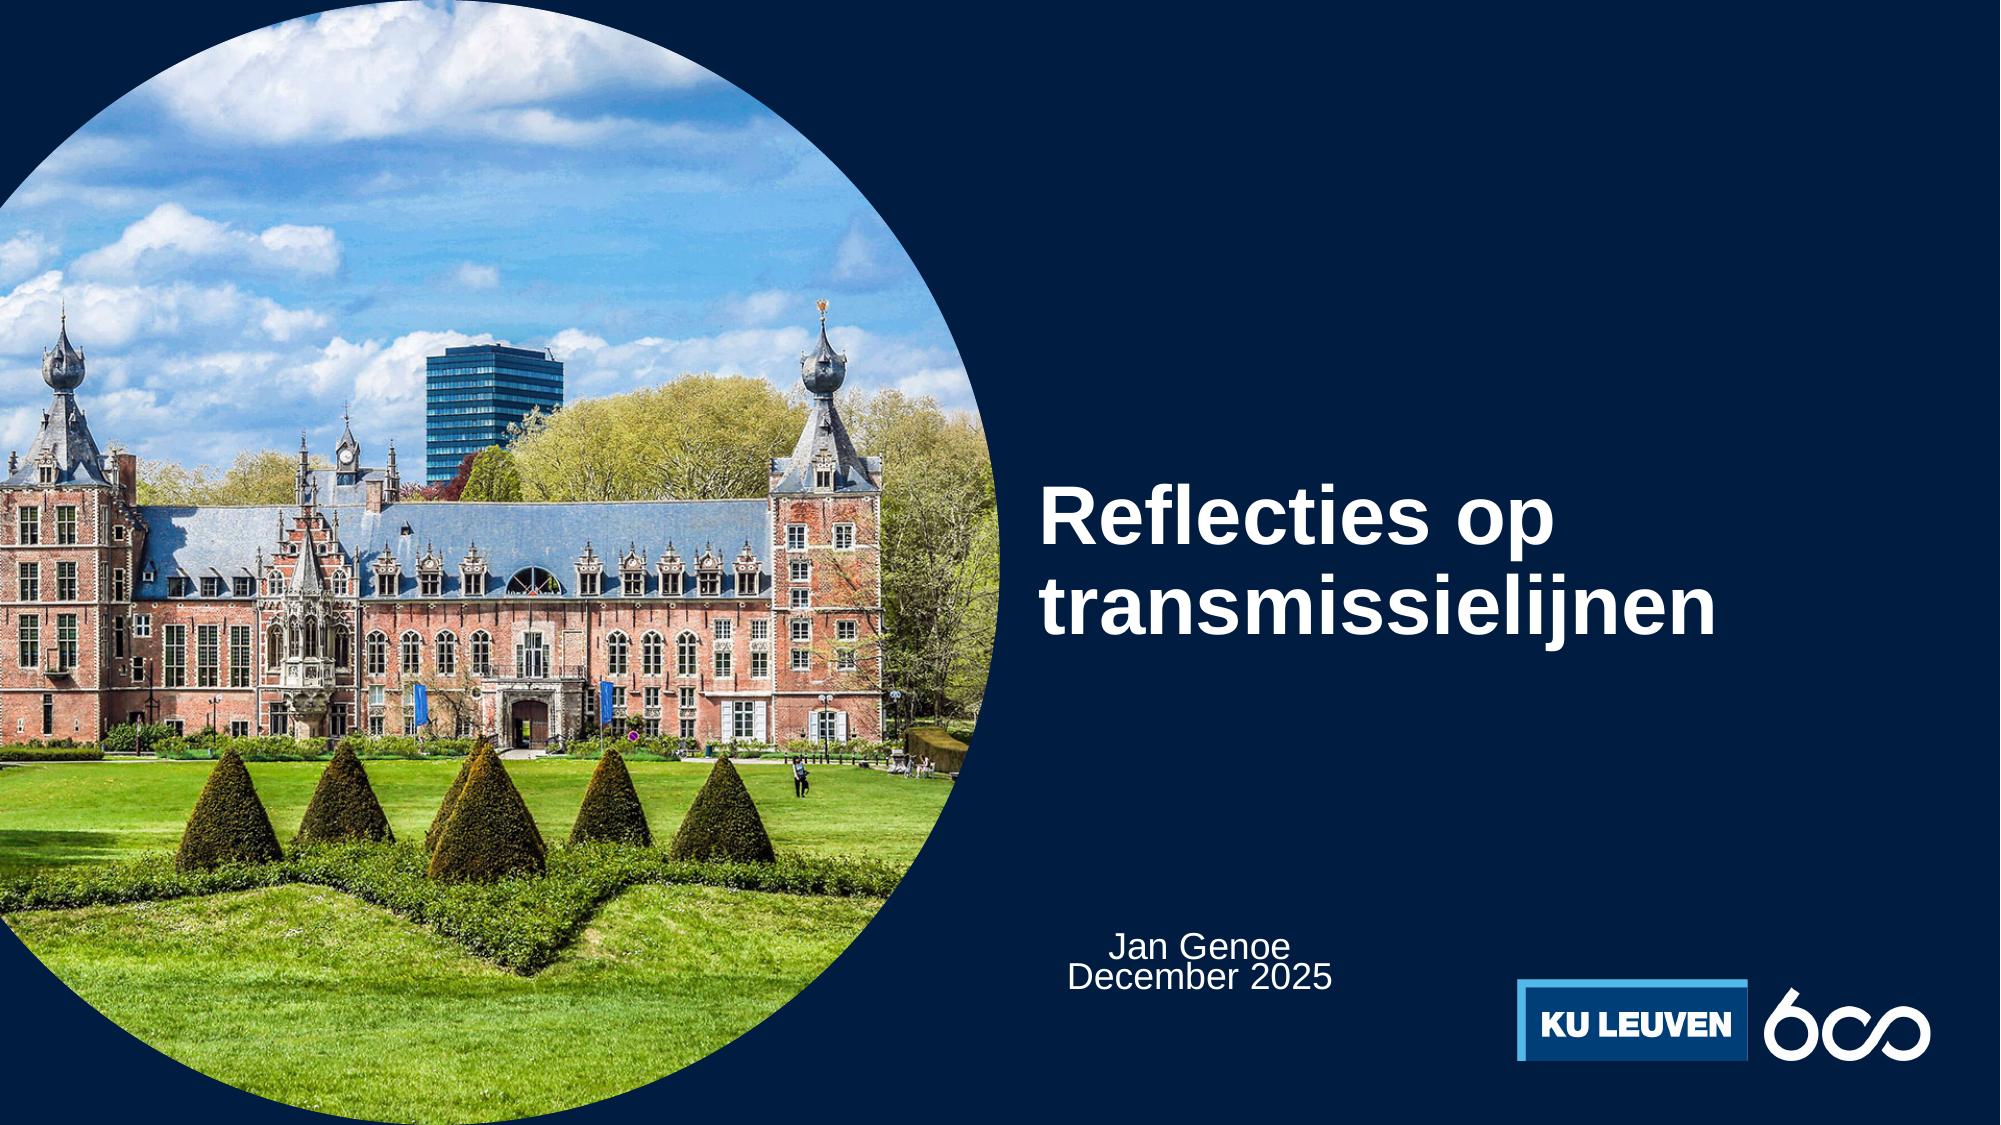

# Reflecties op transmissielijnen

Jan Genoe
December 2025